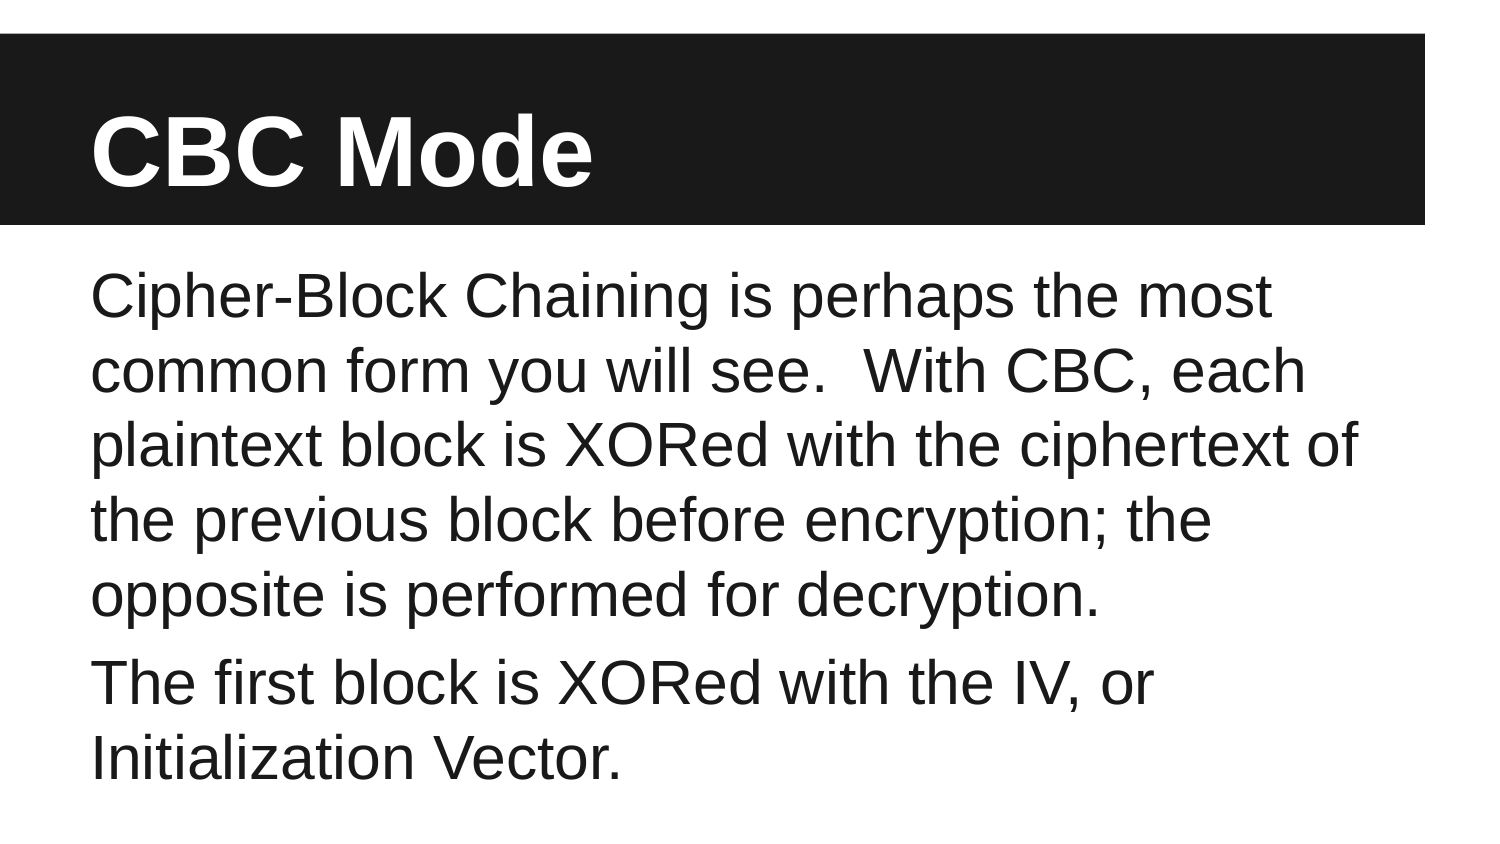

# CBC Mode
Cipher-Block Chaining is perhaps the most common form you will see.  With CBC, each plaintext block is XORed with the ciphertext of the previous block before encryption; the opposite is performed for decryption.
The first block is XORed with the IV, or Initialization Vector.